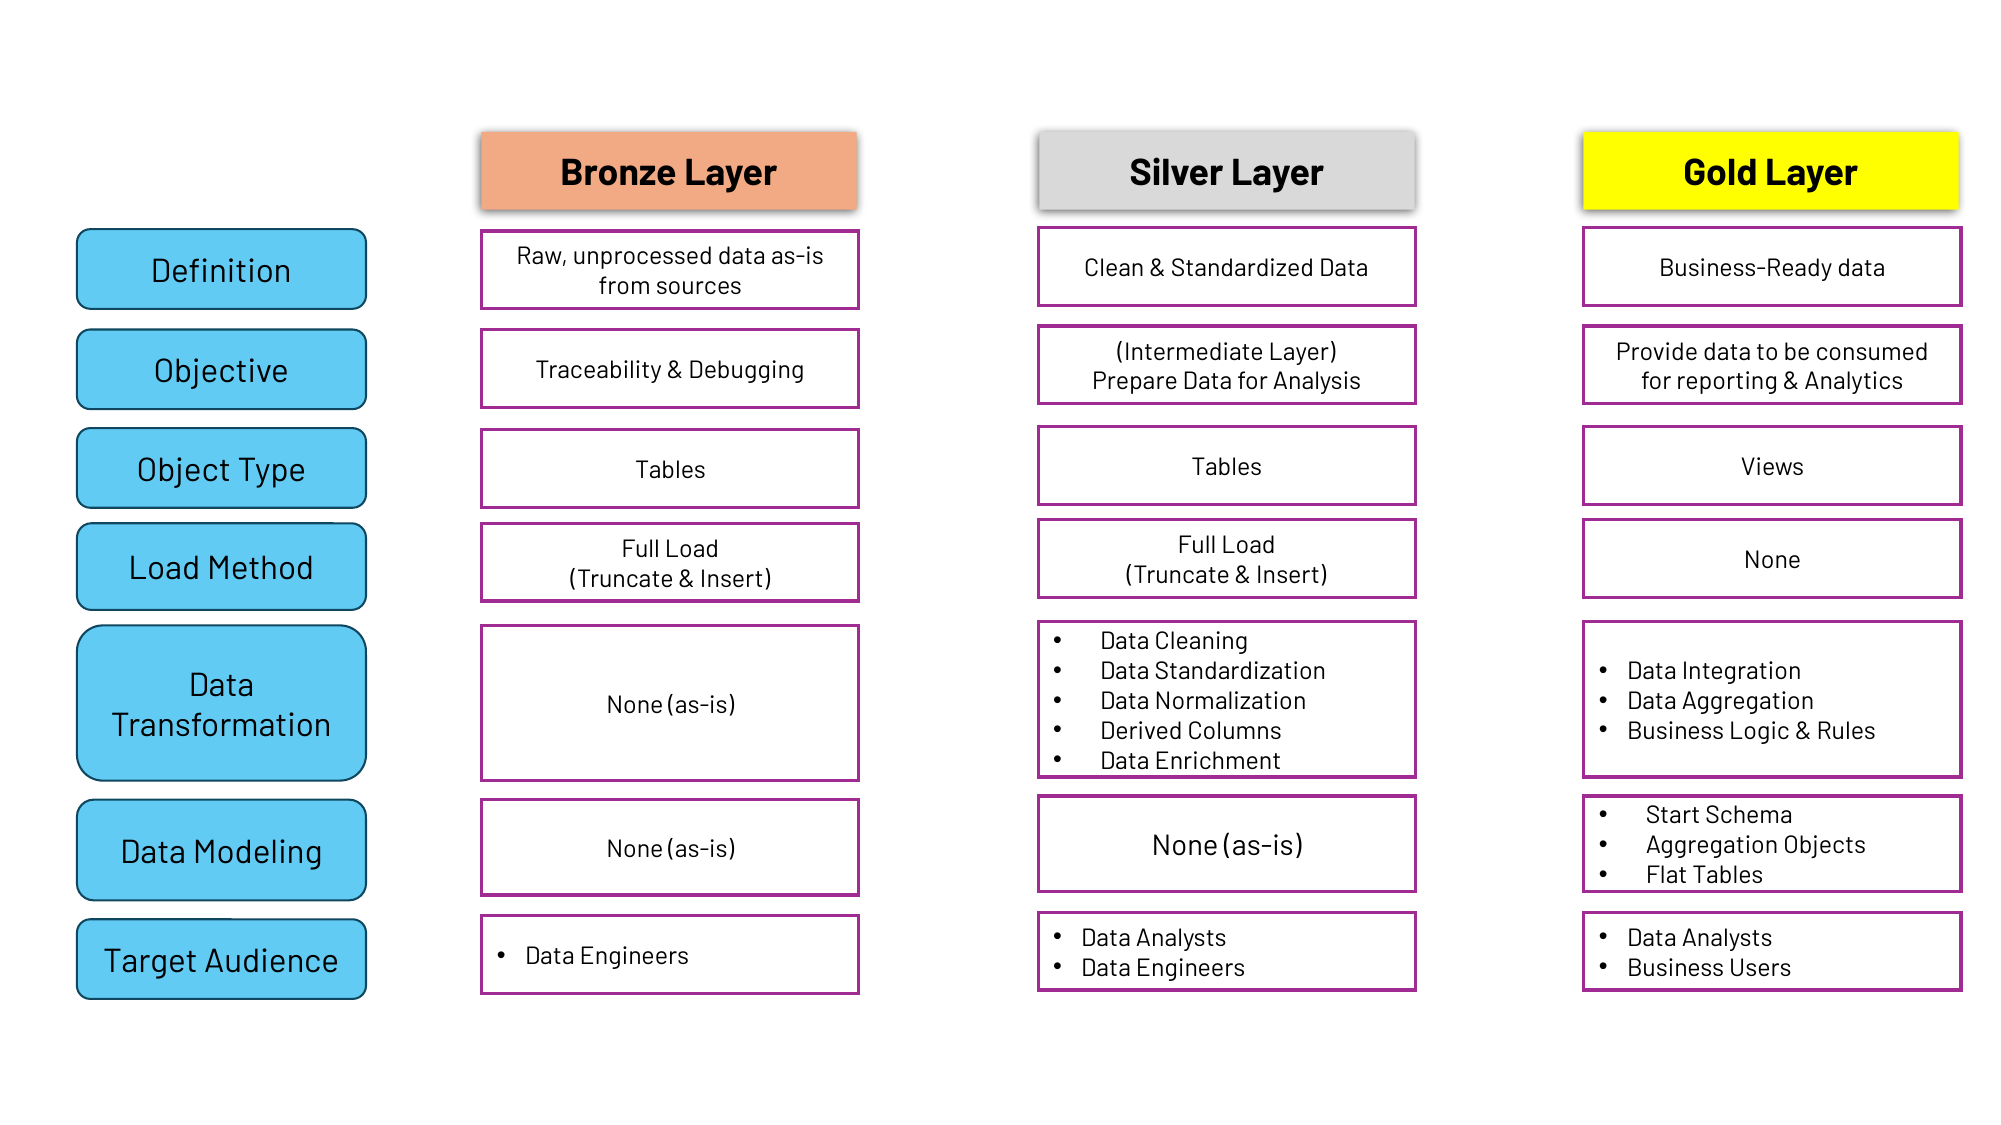

Bronze Layer
Silver Layer
Gold Layer
Clean & Standardized Data
Business-Ready data
Definition
Raw, unprocessed data as-is from sources
(Intermediate Layer)
Prepare Data for Analysis
Provide data to be consumed for reporting & Analytics
Objective
Traceability & Debugging
Tables
Views
Object Type
Tables
Full Load
(Truncate & Insert)
None
Load Method
Full Load
(Truncate & Insert)
Data Cleaning
Data Standardization
Data Normalization
Derived Columns
Data Enrichment
Data Integration
Data Aggregation
Business Logic & Rules
Data Transformation
None (as-is)
None (as-is)
Start Schema
Aggregation Objects
Flat Tables
None (as-is)
Data Modeling
Data Analysts
Data Engineers
Data Analysts
Business Users
Data Engineers
Target Audience